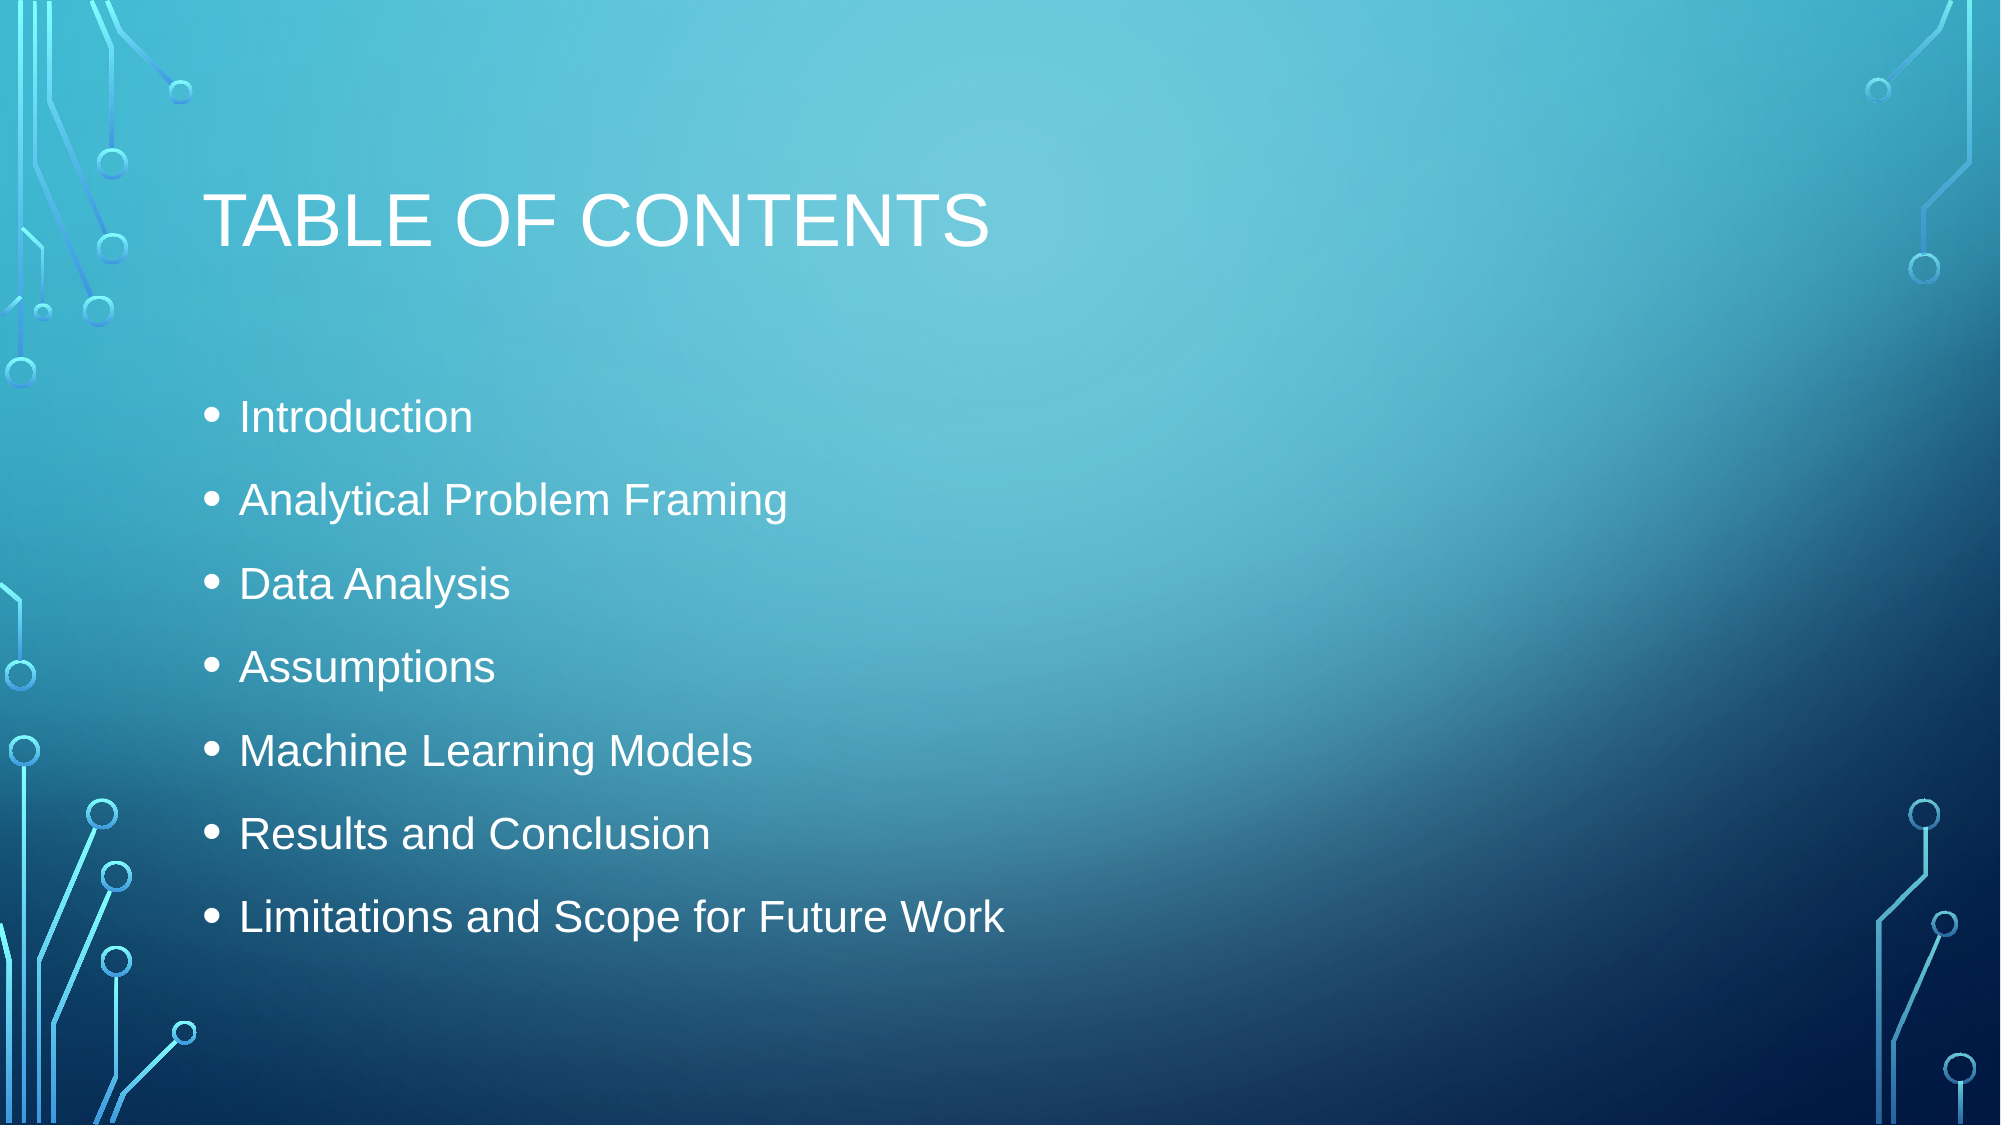

# Table of contents
Introduction
Analytical Problem Framing
Data Analysis
Assumptions
Machine Learning Models
Results and Conclusion
Limitations and Scope for Future Work